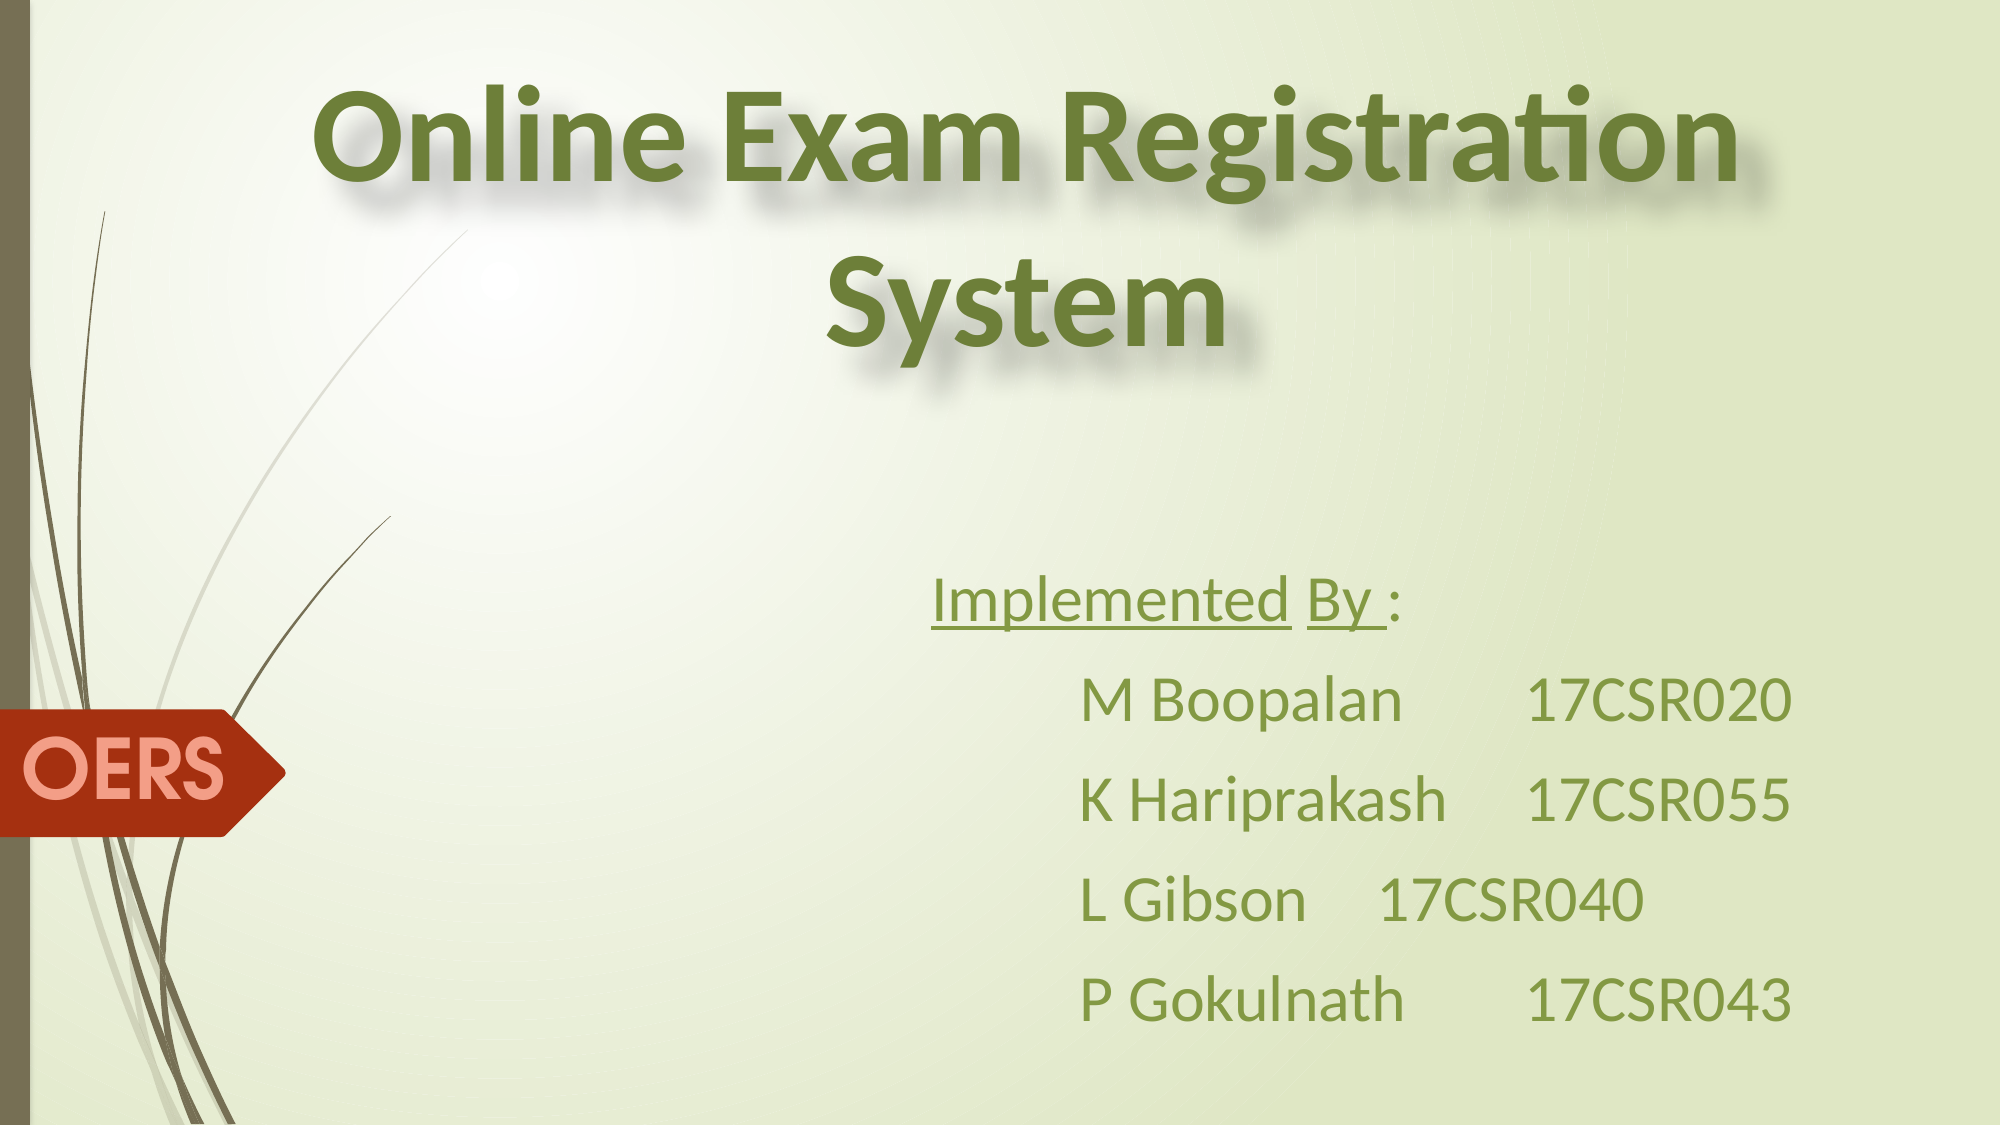

# Online Exam Registration System
Implemented By :
		M Boopalan		17CSR020
		K Hariprakash		17CSR055
		L Gibson			17CSR040
		P Gokulnath		17CSR043
OERS